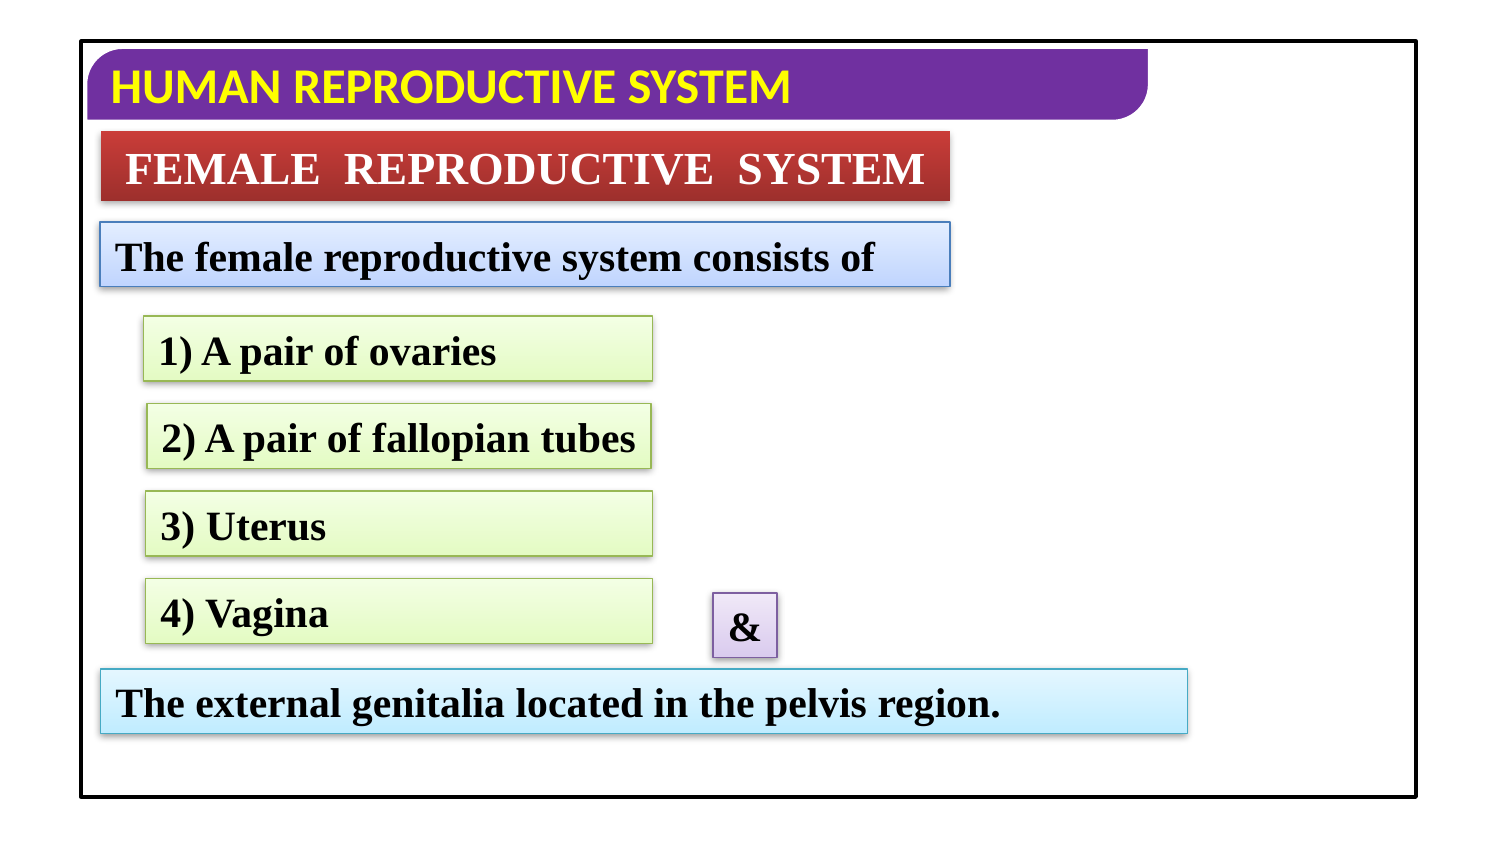

FEMALE  REPRODUCTIVE  SYSTEM
The female reproductive system consists of
1) A pair of ovaries
2) A pair of fallopian tubes
3) Uterus
4) Vagina
&
The external genitalia located in the pelvis region.